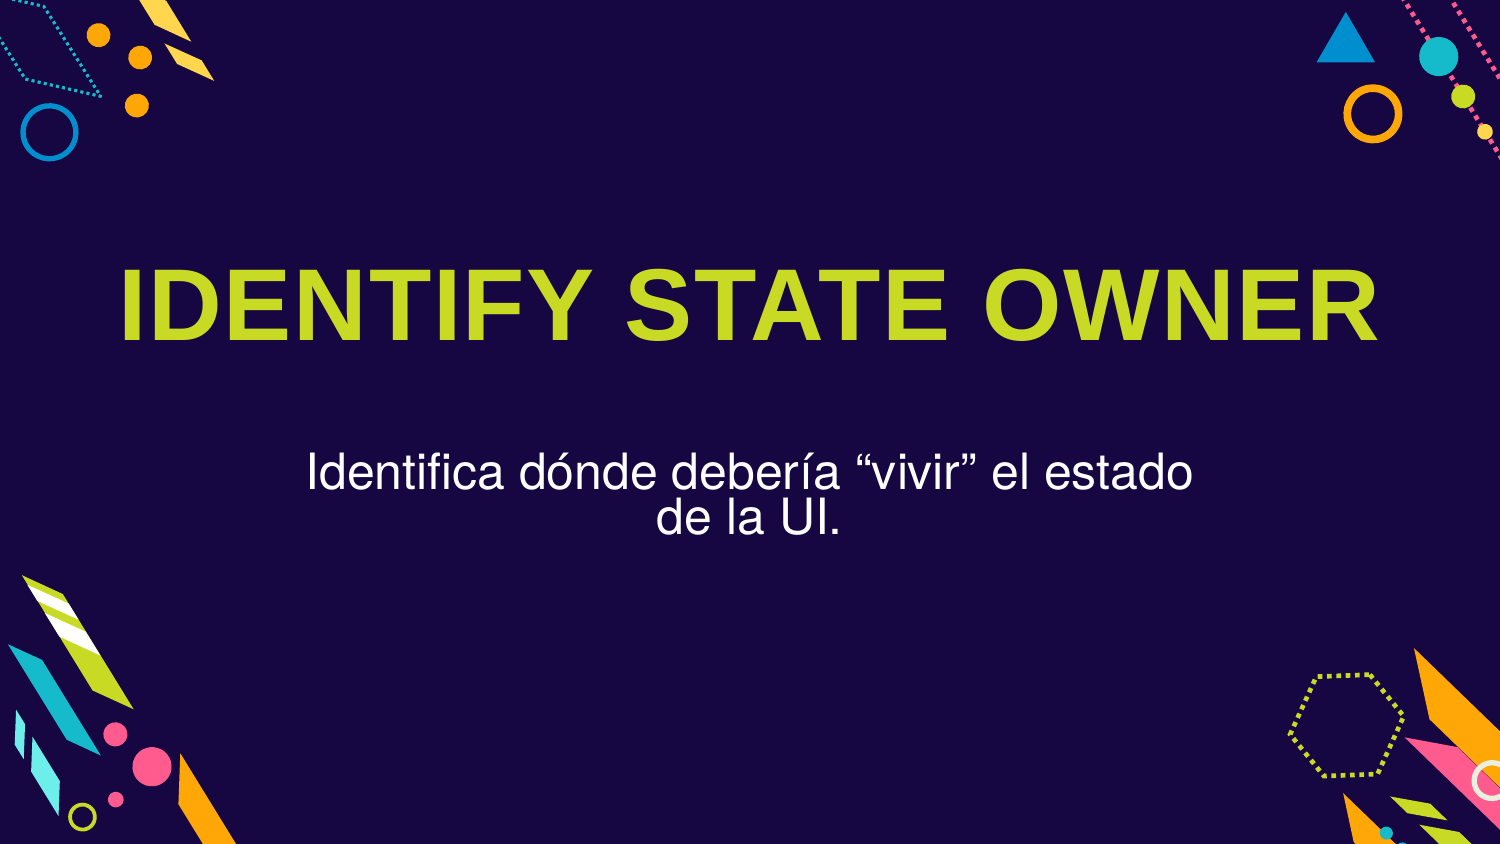

IDENTIFY STATE OWNER
Identifica dónde debería “vivir” el estado de la UI.